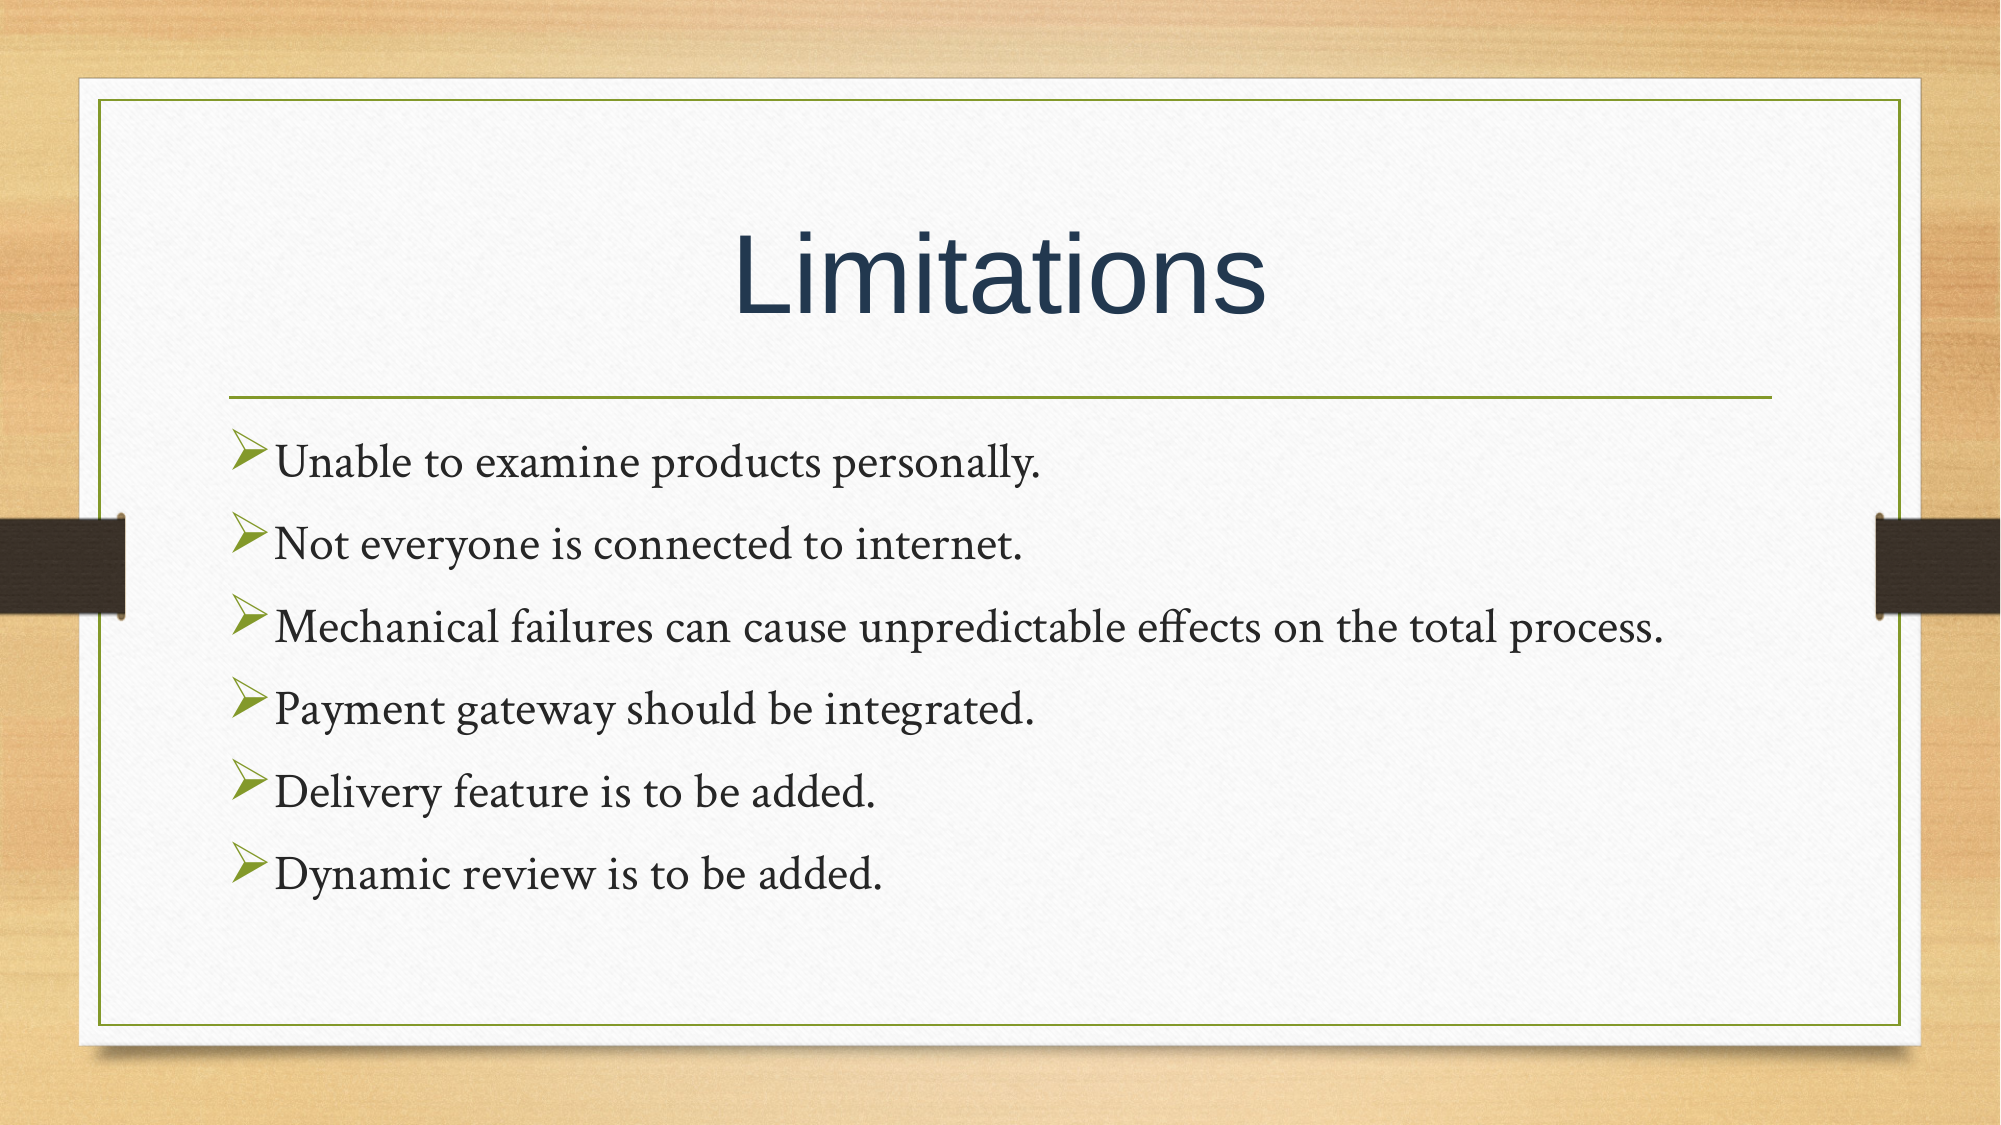

# Limitations
Unable to examine products personally.
Not everyone is connected to internet.
Mechanical failures can cause unpredictable effects on the total process.
Payment gateway should be integrated.
Delivery feature is to be added.
Dynamic review is to be added.